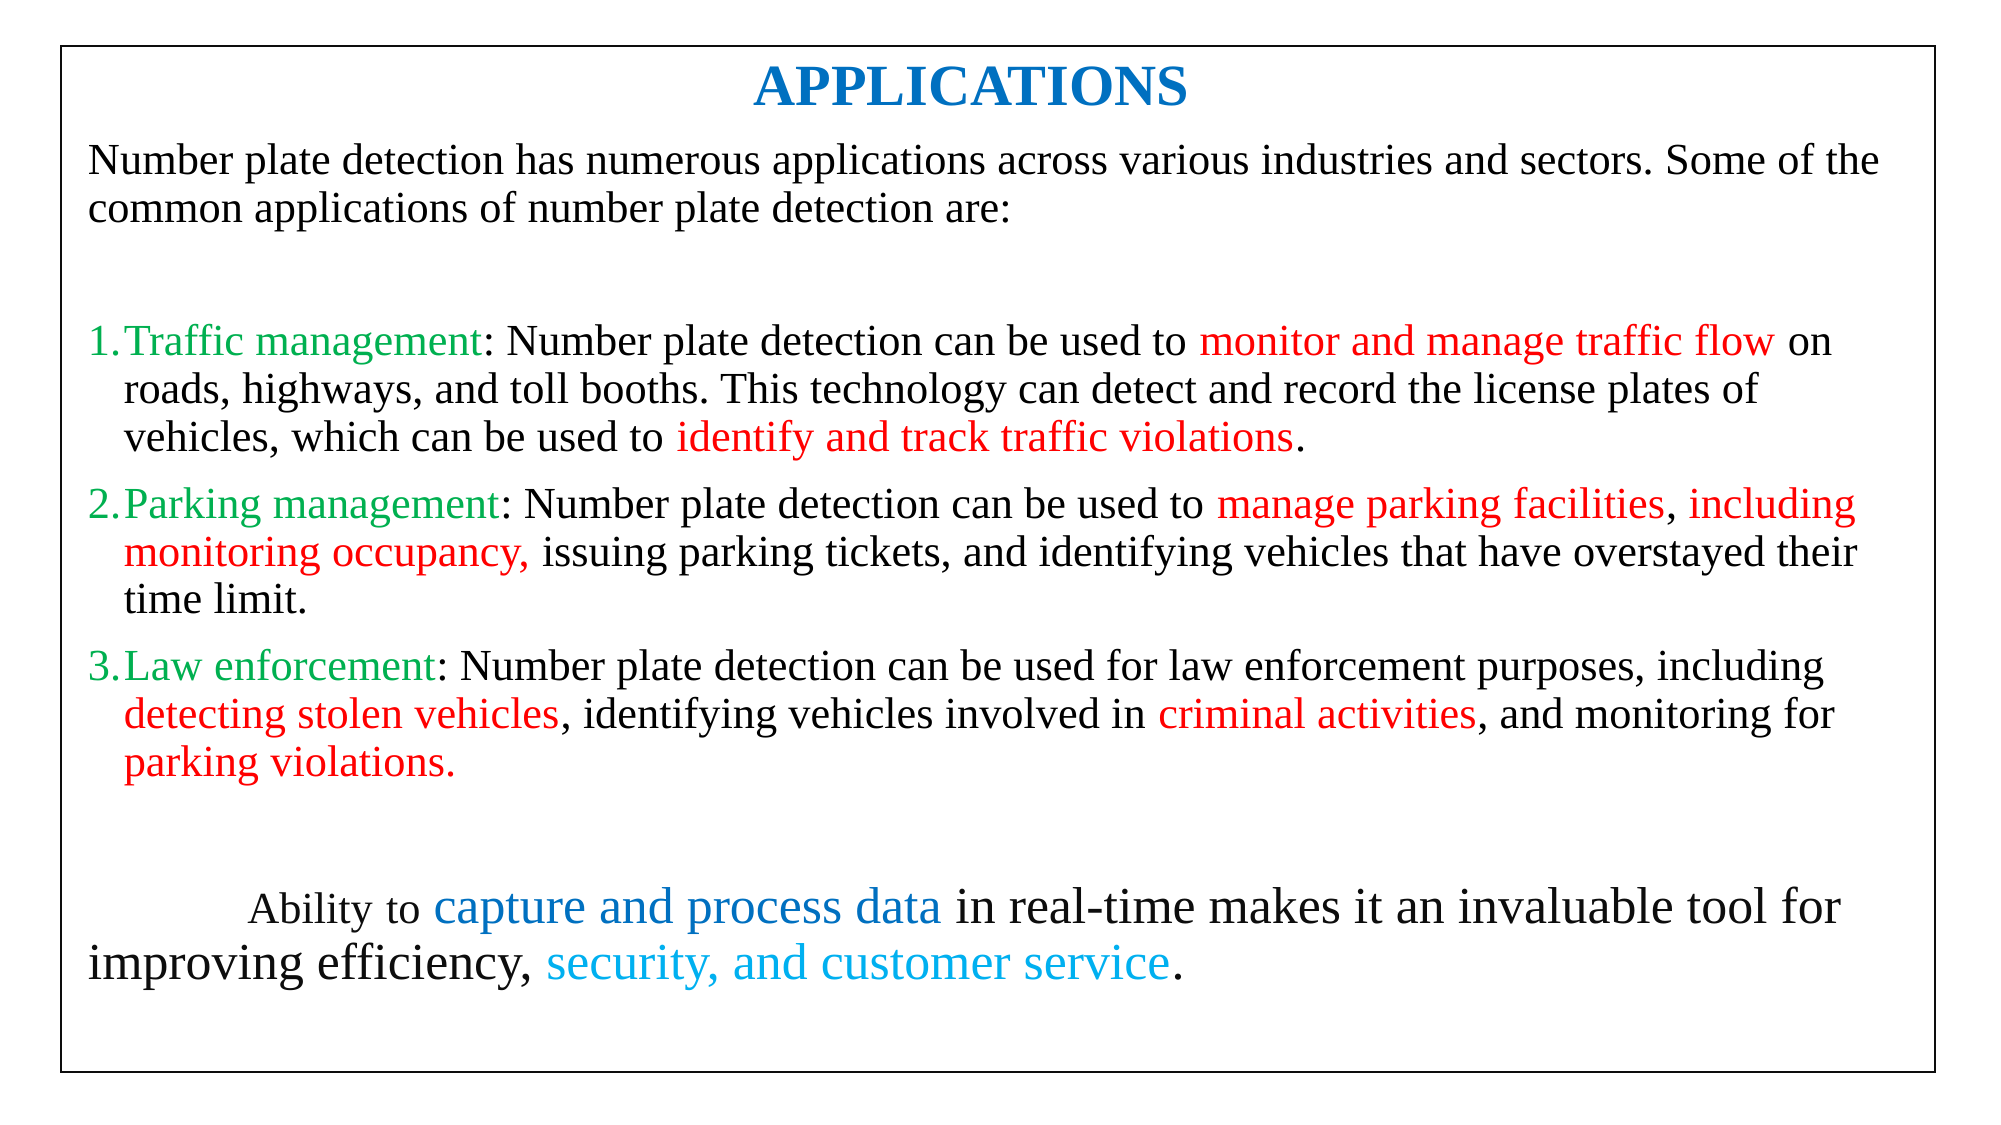

APPLICATIONS

Number plate detection has numerous applications across various industries and sectors. Some of the common applications of number plate detection are:

Traffic management: Number plate detection can be used to monitor and manage traffic flow on roads, highways, and toll booths. This technology can detect and record the license plates of vehicles, which can be used to identify and track traffic violations.
Parking management: Number plate detection can be used to manage parking facilities, including monitoring occupancy, issuing parking tickets, and identifying vehicles that have overstayed their time limit.
Law enforcement: Number plate detection can be used for law enforcement purposes, including detecting stolen vehicles, identifying vehicles involved in criminal activities, and monitoring for parking violations.

		  Ability to capture and process data in real-time makes it an invaluable tool for improving efficiency, security, and customer service.